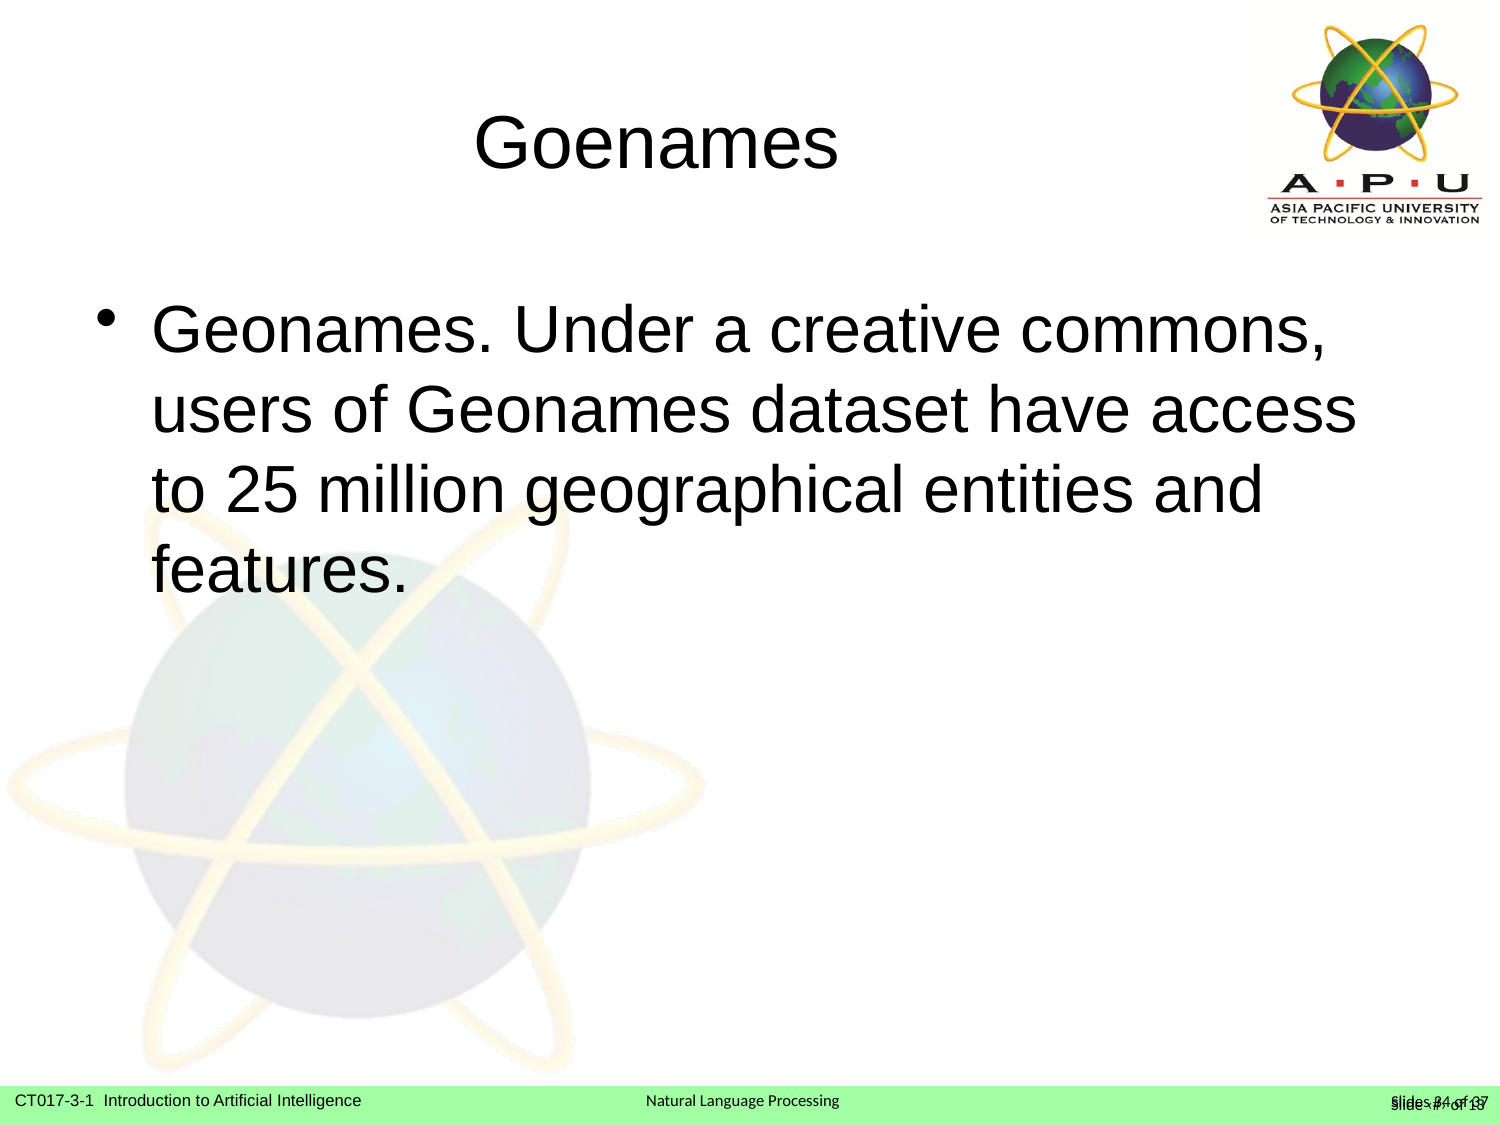

# Goenames
Geonames. Under a creative commons, users of Geonames dataset have access to 25 million geographical entities and features.

Slide ‹#› of 13